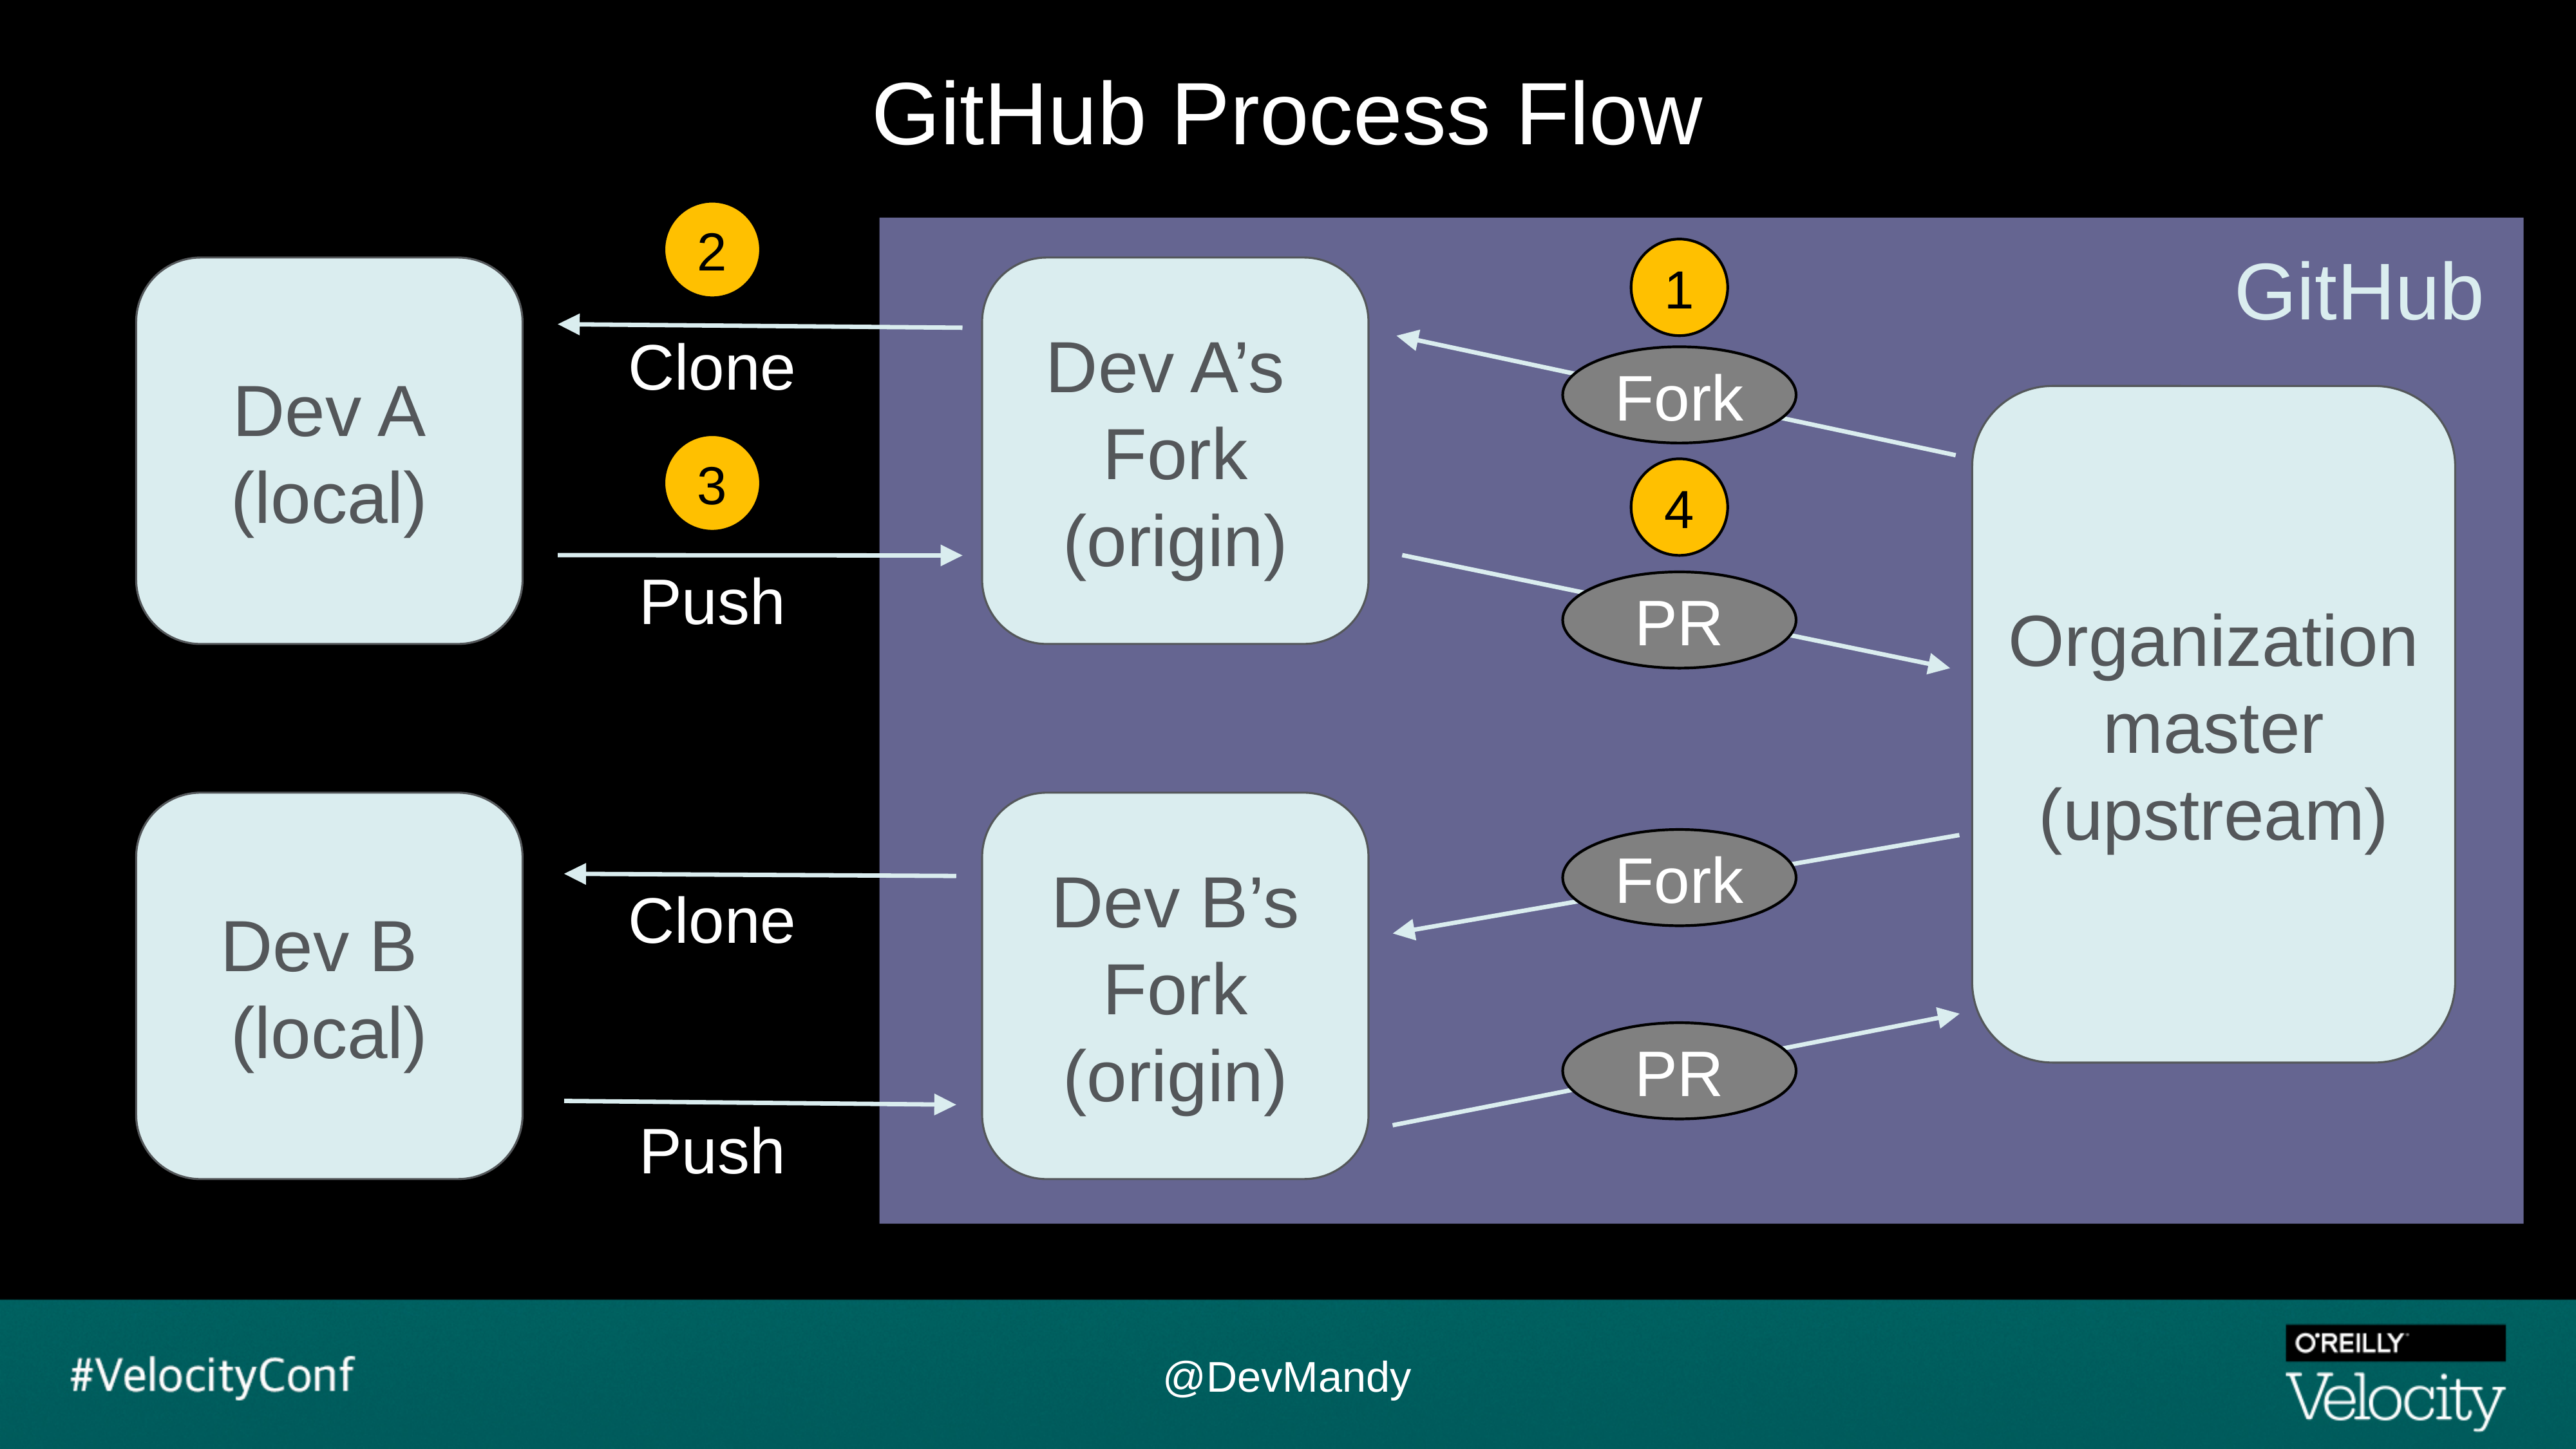

# GitHub Process Flow
2

GitHub
1
Dev A
(local)
Dev A’s
Fork
(origin)
Clone
Fork
Organization
master
(upstream)
3
4
Push
PR
Dev B
(local)
Dev B’s
Fork
(origin)
Fork
Clone
PR
Push